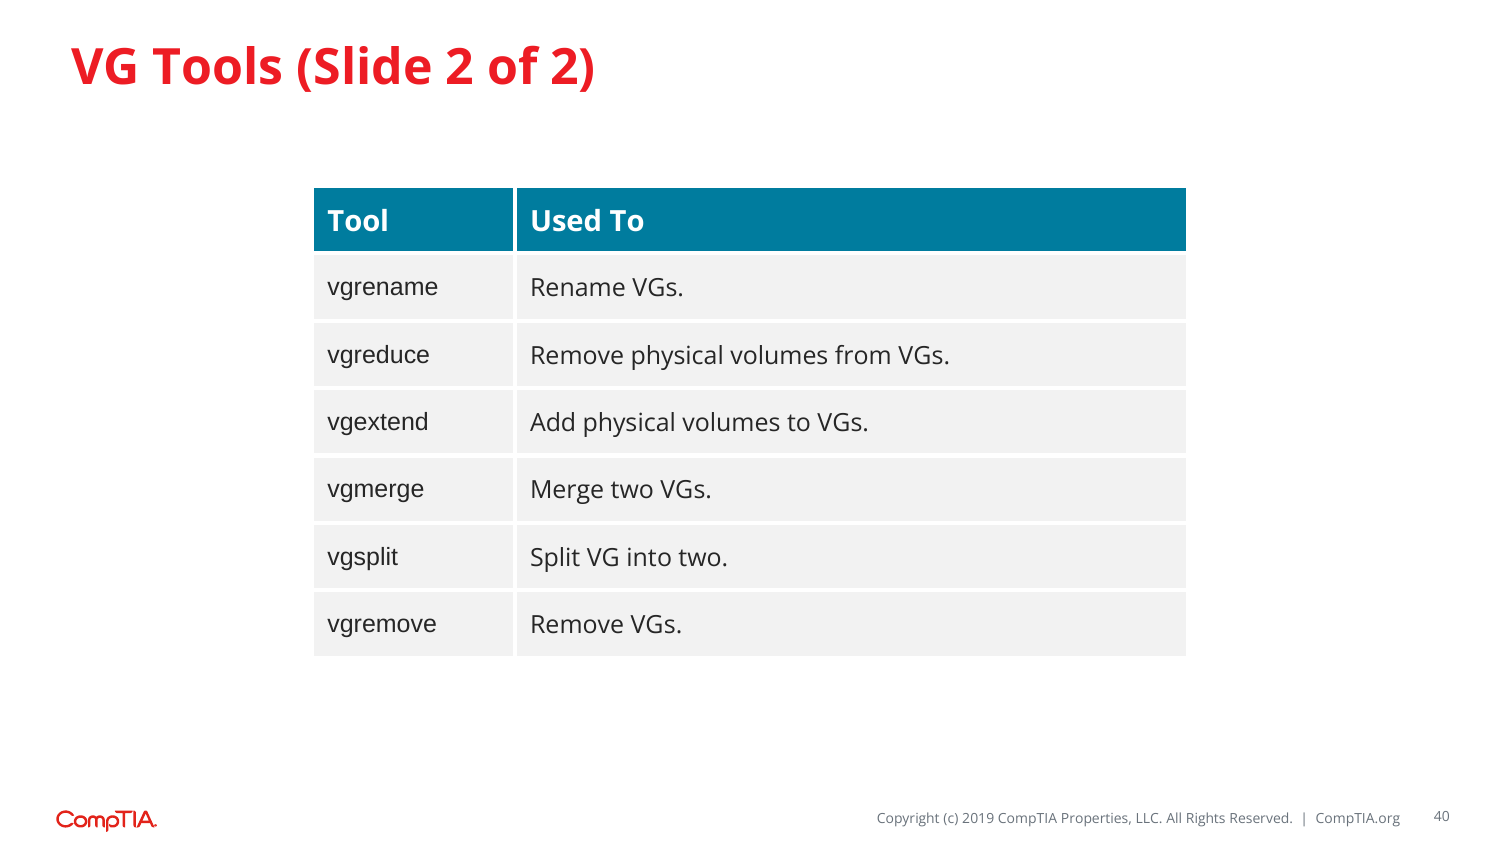

# VG Tools (Slide 2 of 2)
| Tool | Used To |
| --- | --- |
| vgrename | Rename VGs. |
| vgreduce | Remove physical volumes from VGs. |
| vgextend | Add physical volumes to VGs. |
| vgmerge | Merge two VGs. |
| vgsplit | Split VG into two. |
| vgremove | Remove VGs. |
40